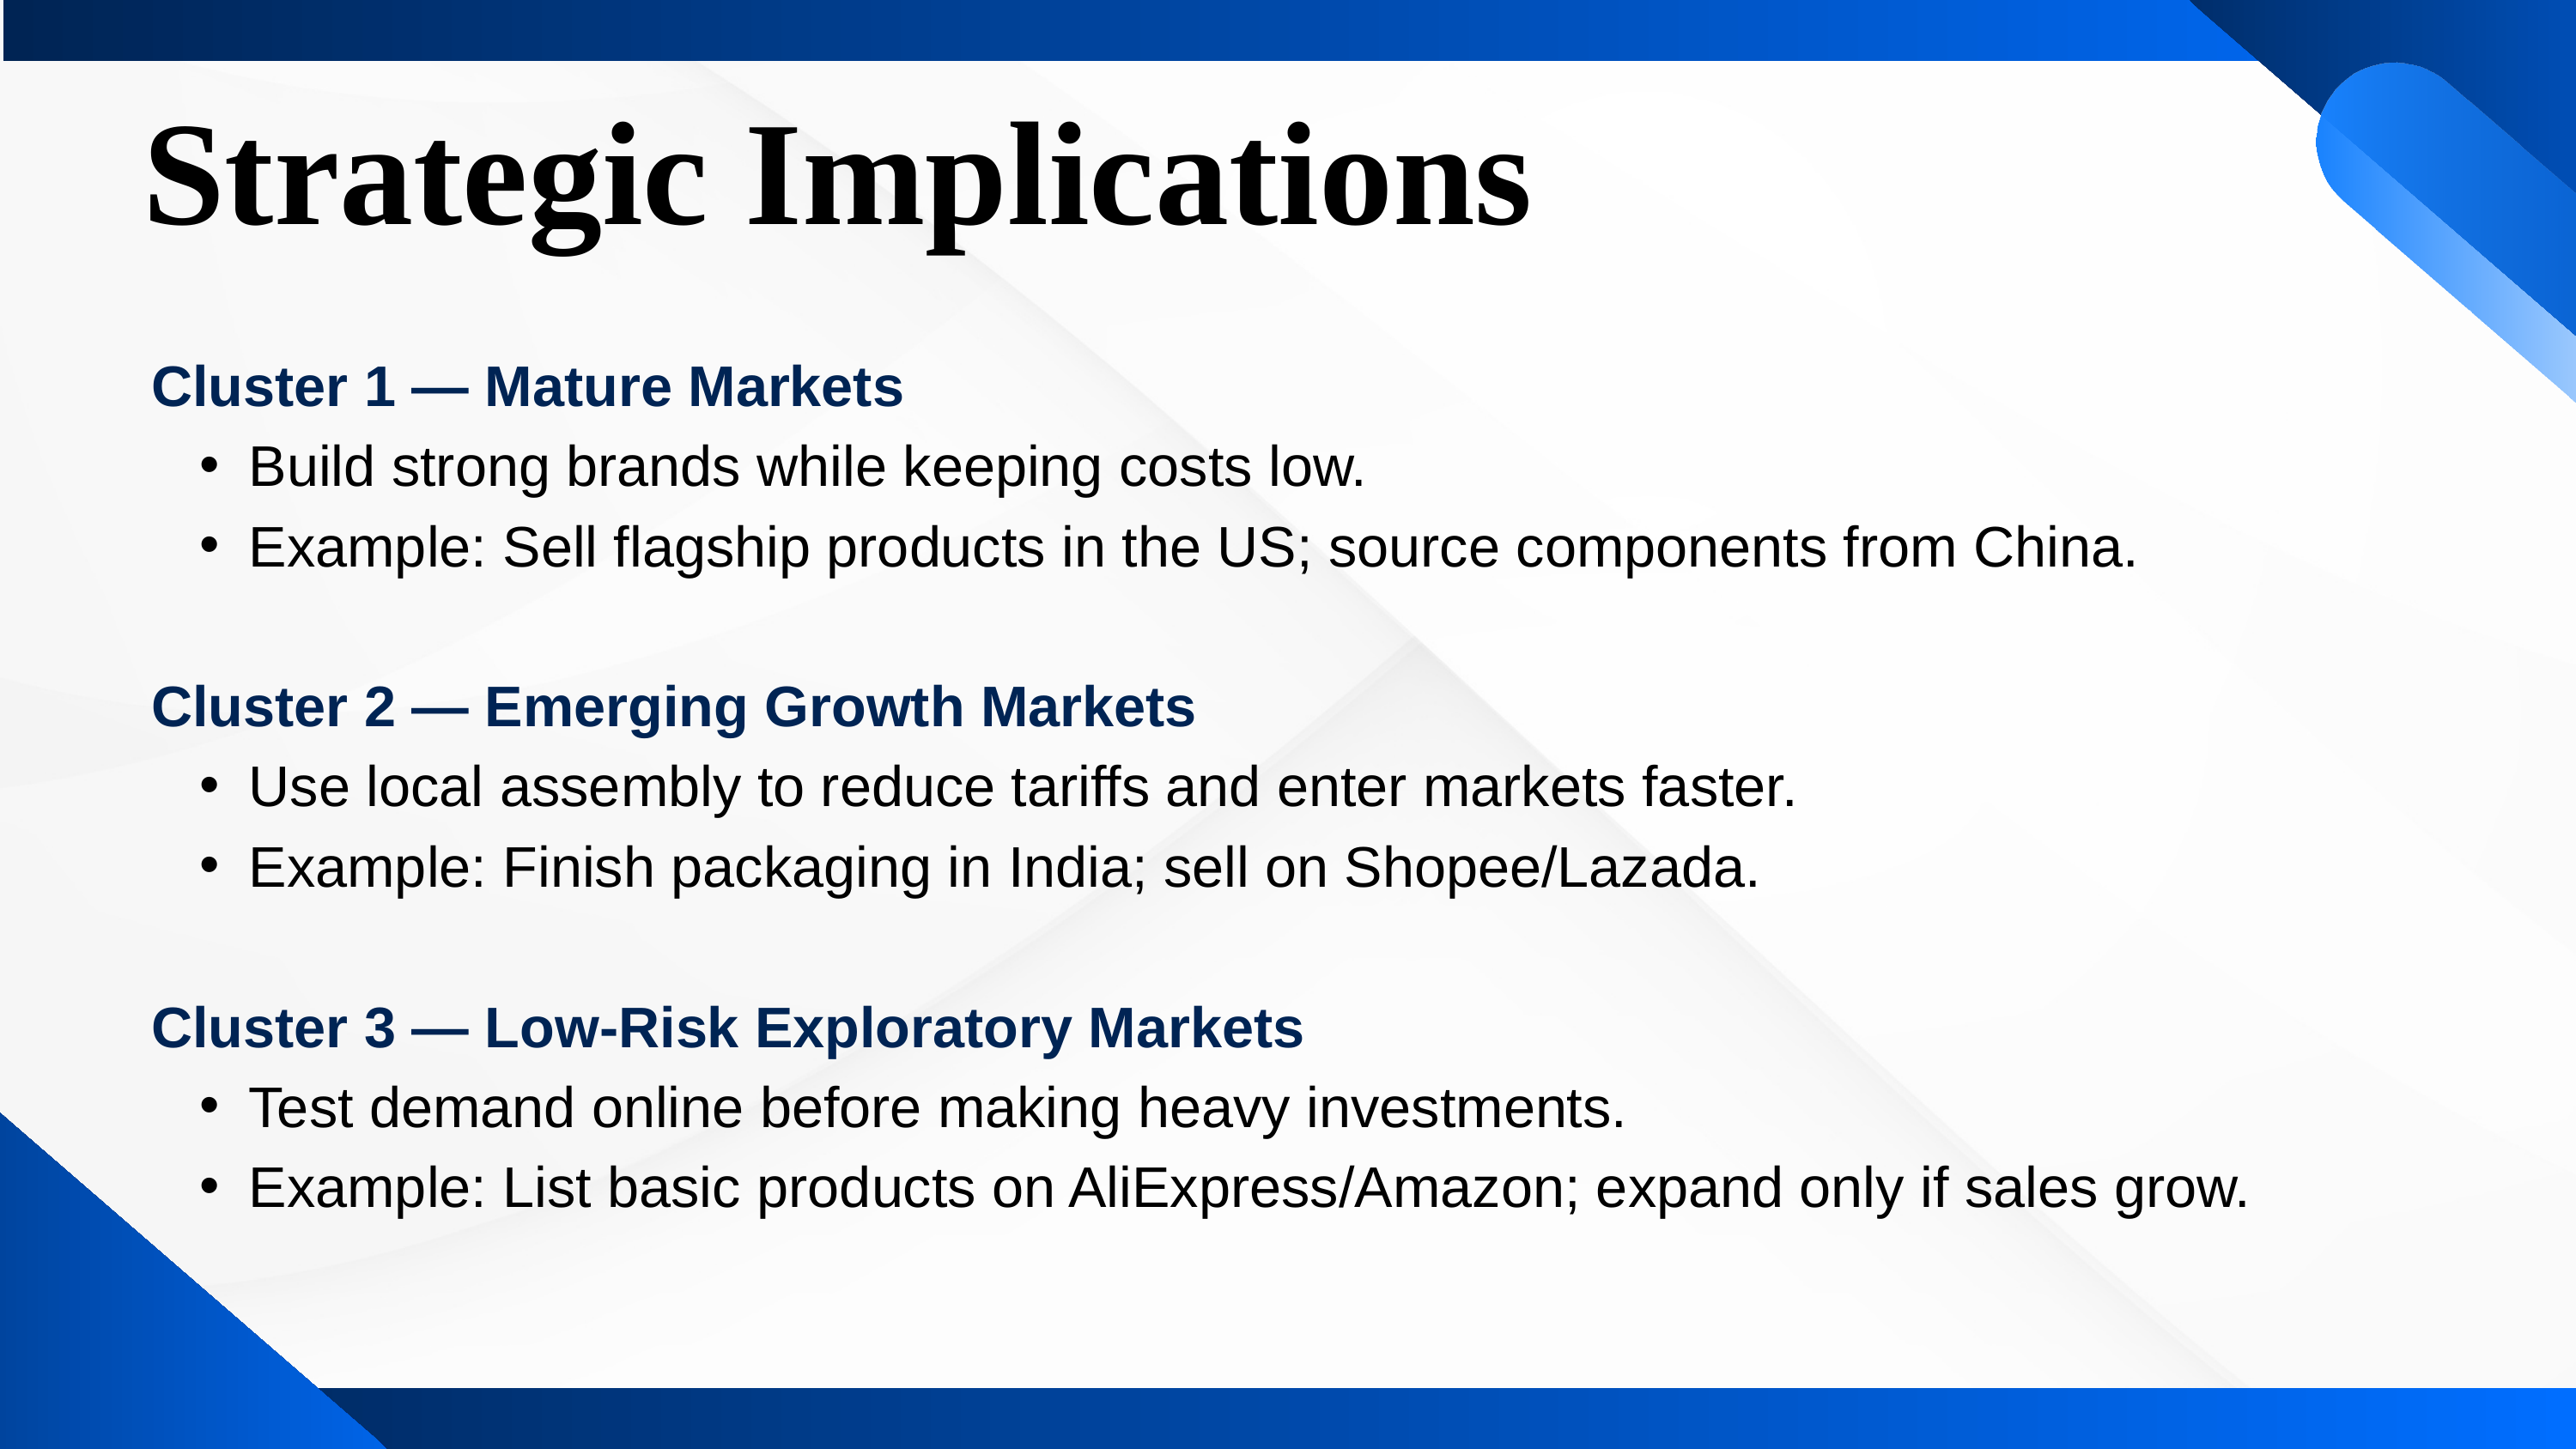

Strategic Implications

Cluster 1 — Mature Markets
Build strong brands while keeping costs low.
Example: Sell flagship products in the US; source components from China.

Cluster 2 — Emerging Growth Markets
Use local assembly to reduce tariffs and enter markets faster.
Example: Finish packaging in India; sell on Shopee/Lazada.

Cluster 3 — Low-Risk Exploratory Markets
Test demand online before making heavy investments.
Example: List basic products on AliExpress/Amazon; expand only if sales grow.